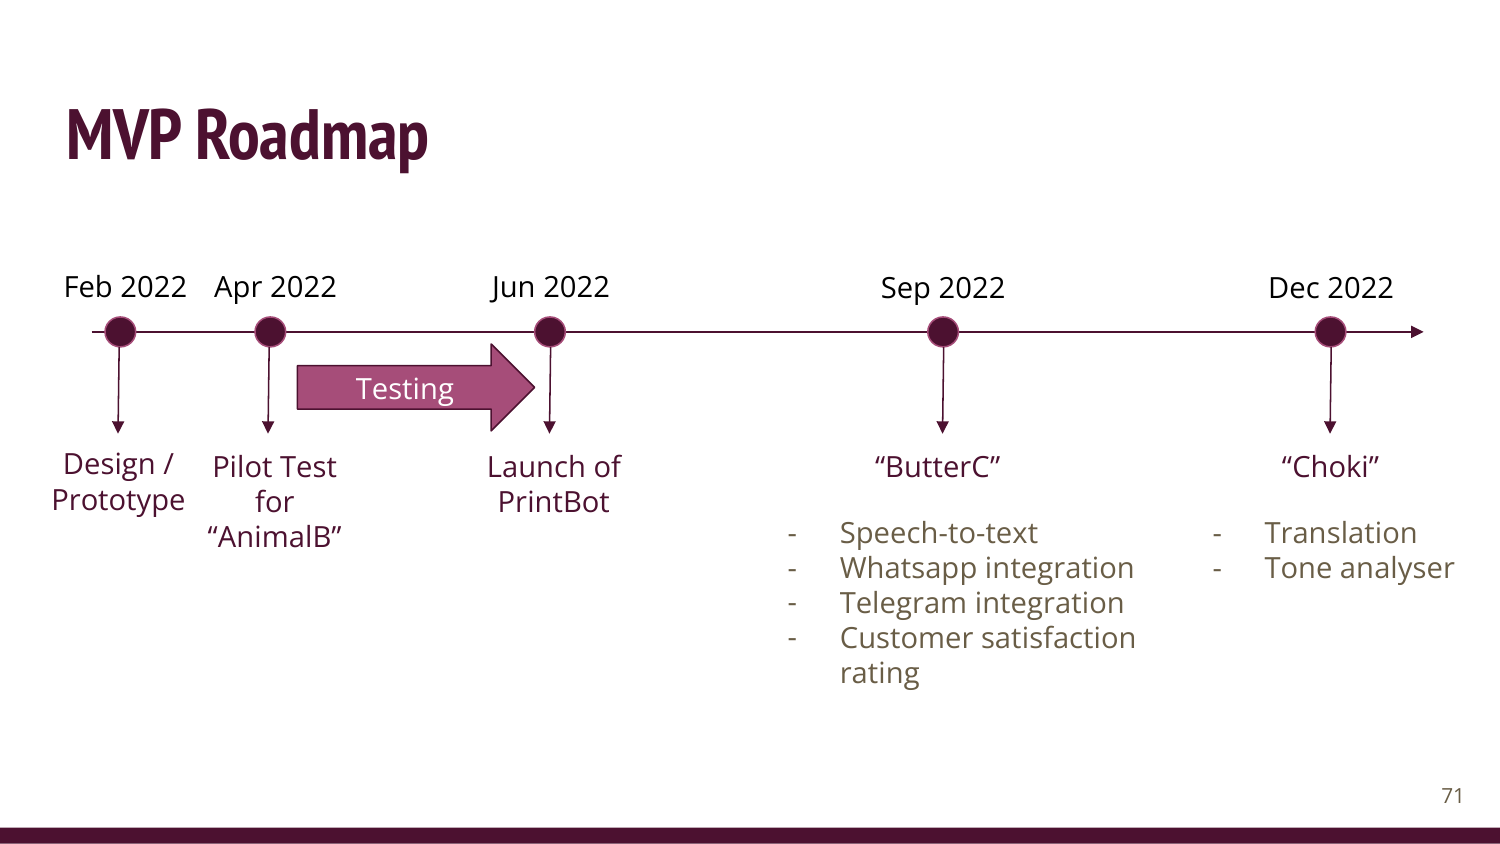

# MVP Roadmap
Feb 2022
Apr 2022
Jun 2022
Sep 2022
Dec 2022

Testing
Design / Prototype
“Choki”
Pilot Test for “AnimalB”
Launch of PrintBot
“ButterC”
Speech-to-text
Whatsapp integration
Telegram integration
Customer satisfaction rating
Translation
Tone analyser
71